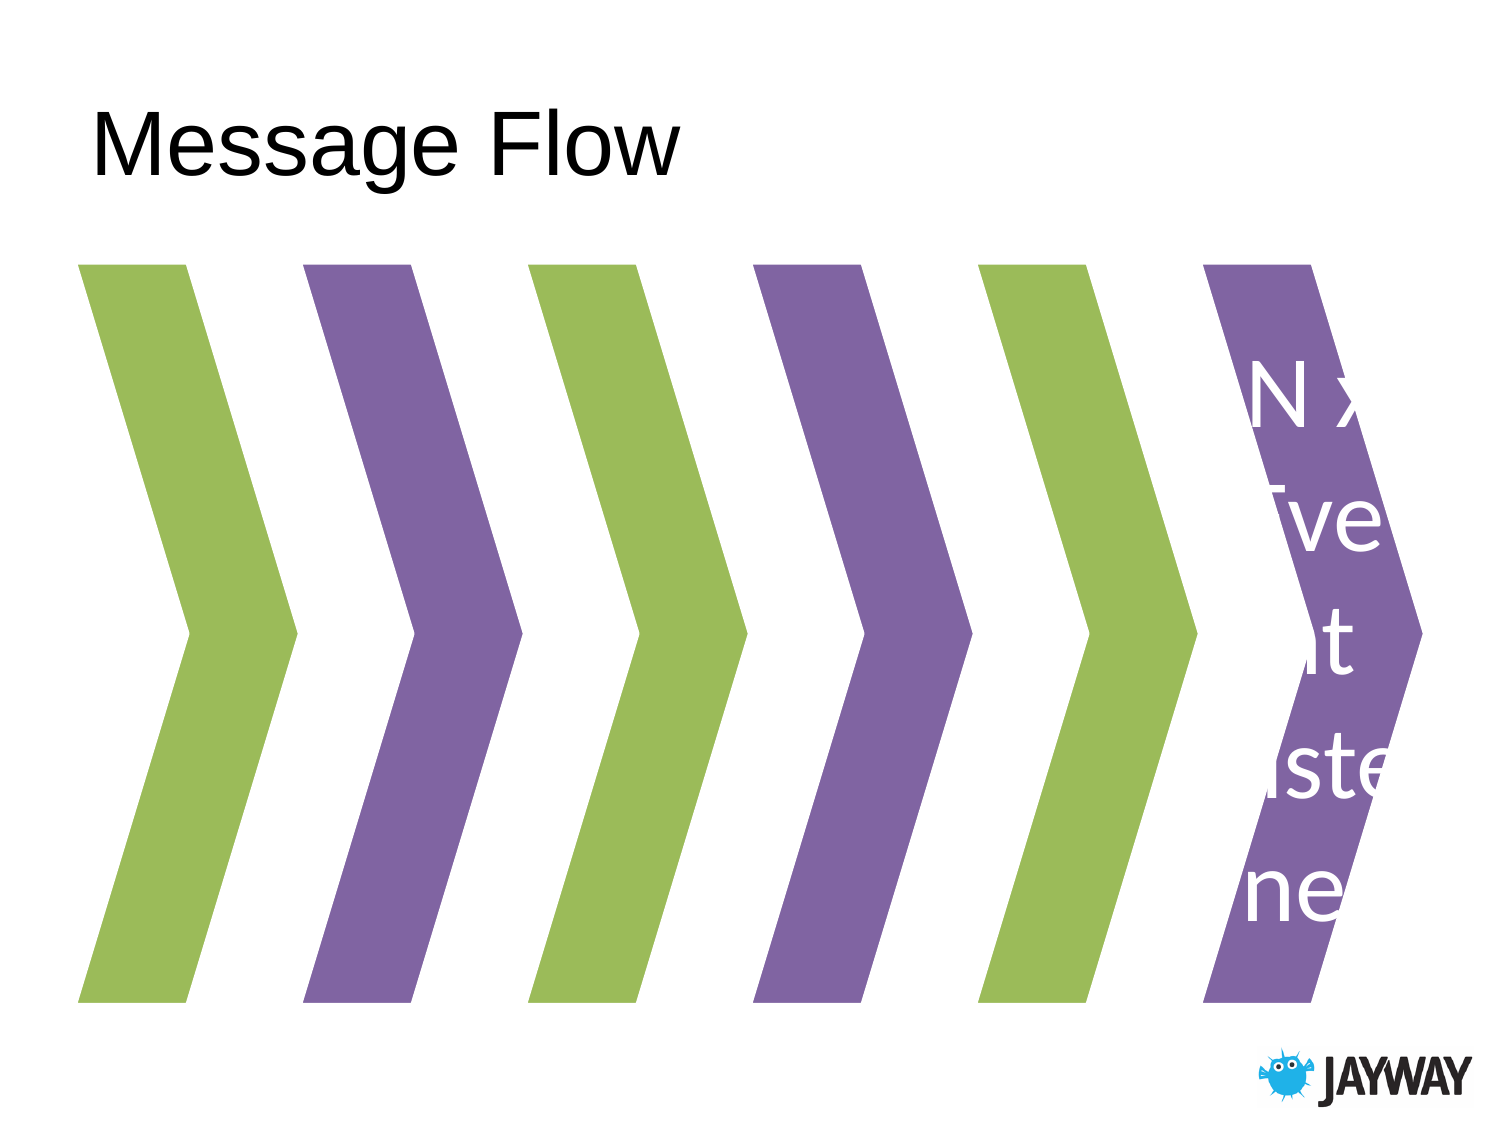

# Message Flow
N x Event Listener